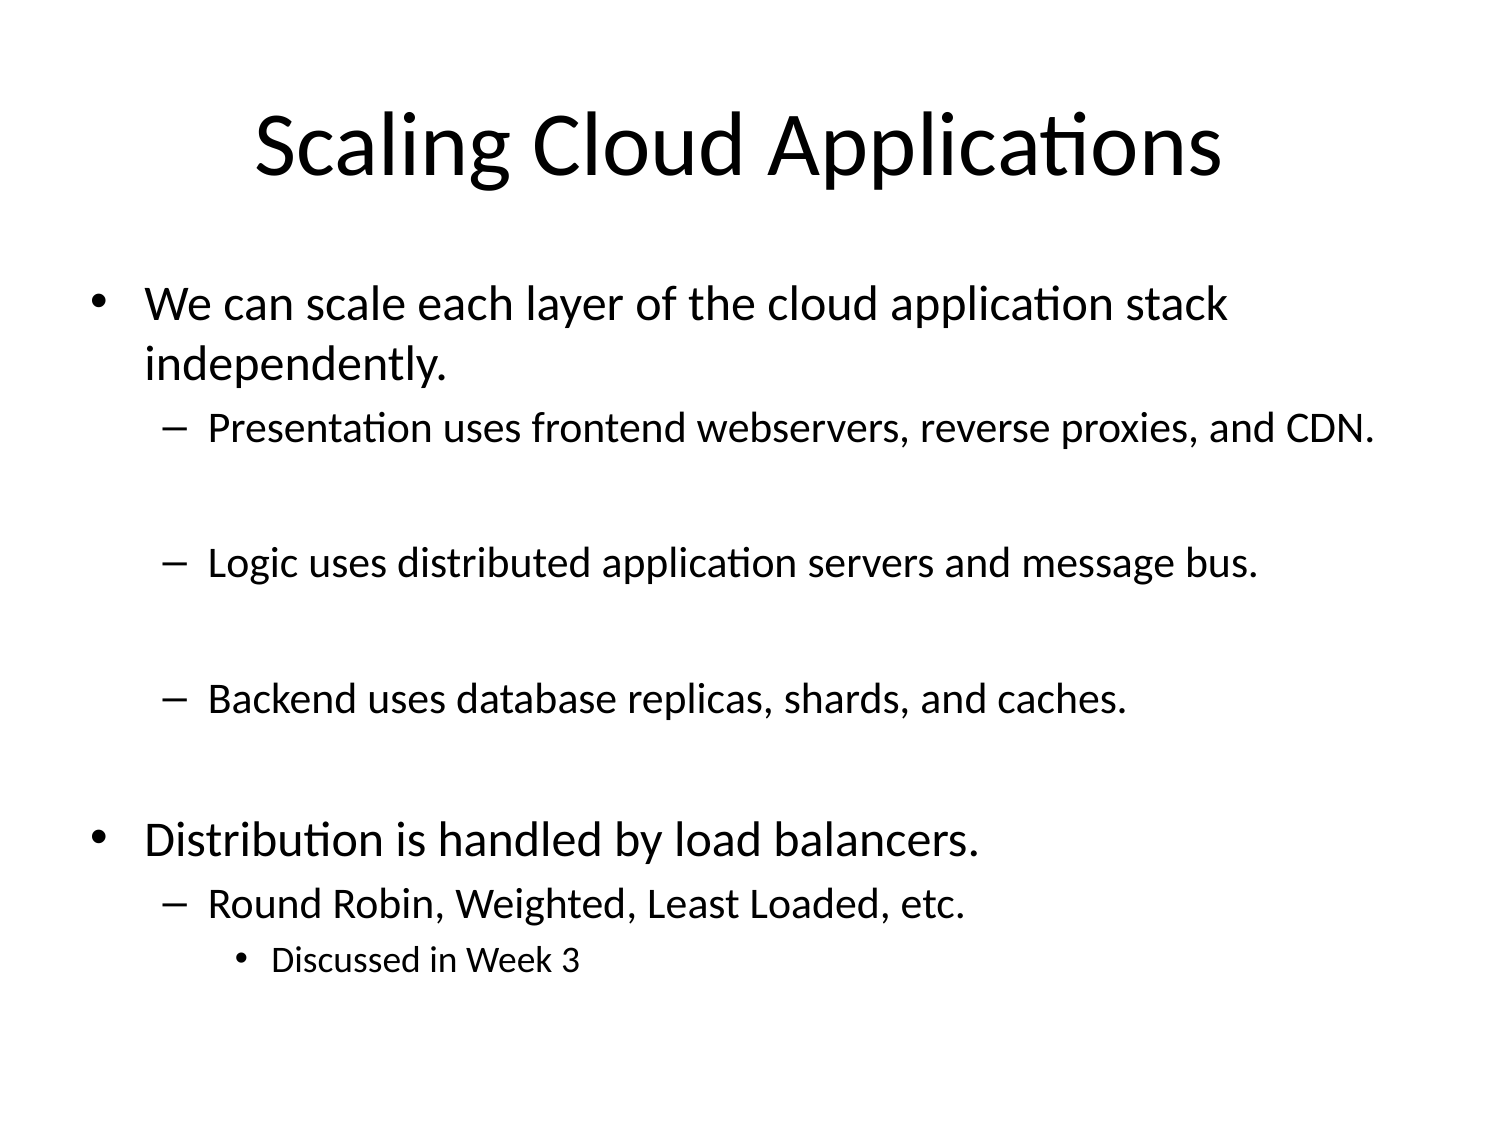

# Scaling Cloud Applications
We can scale each layer of the cloud application stack independently.
Presentation uses frontend webservers, reverse proxies, and CDN.

Logic uses distributed application servers and message bus.

Backend uses database replicas, shards, and caches.

Distribution is handled by load balancers.
Round Robin, Weighted, Least Loaded, etc.
Discussed in Week 3